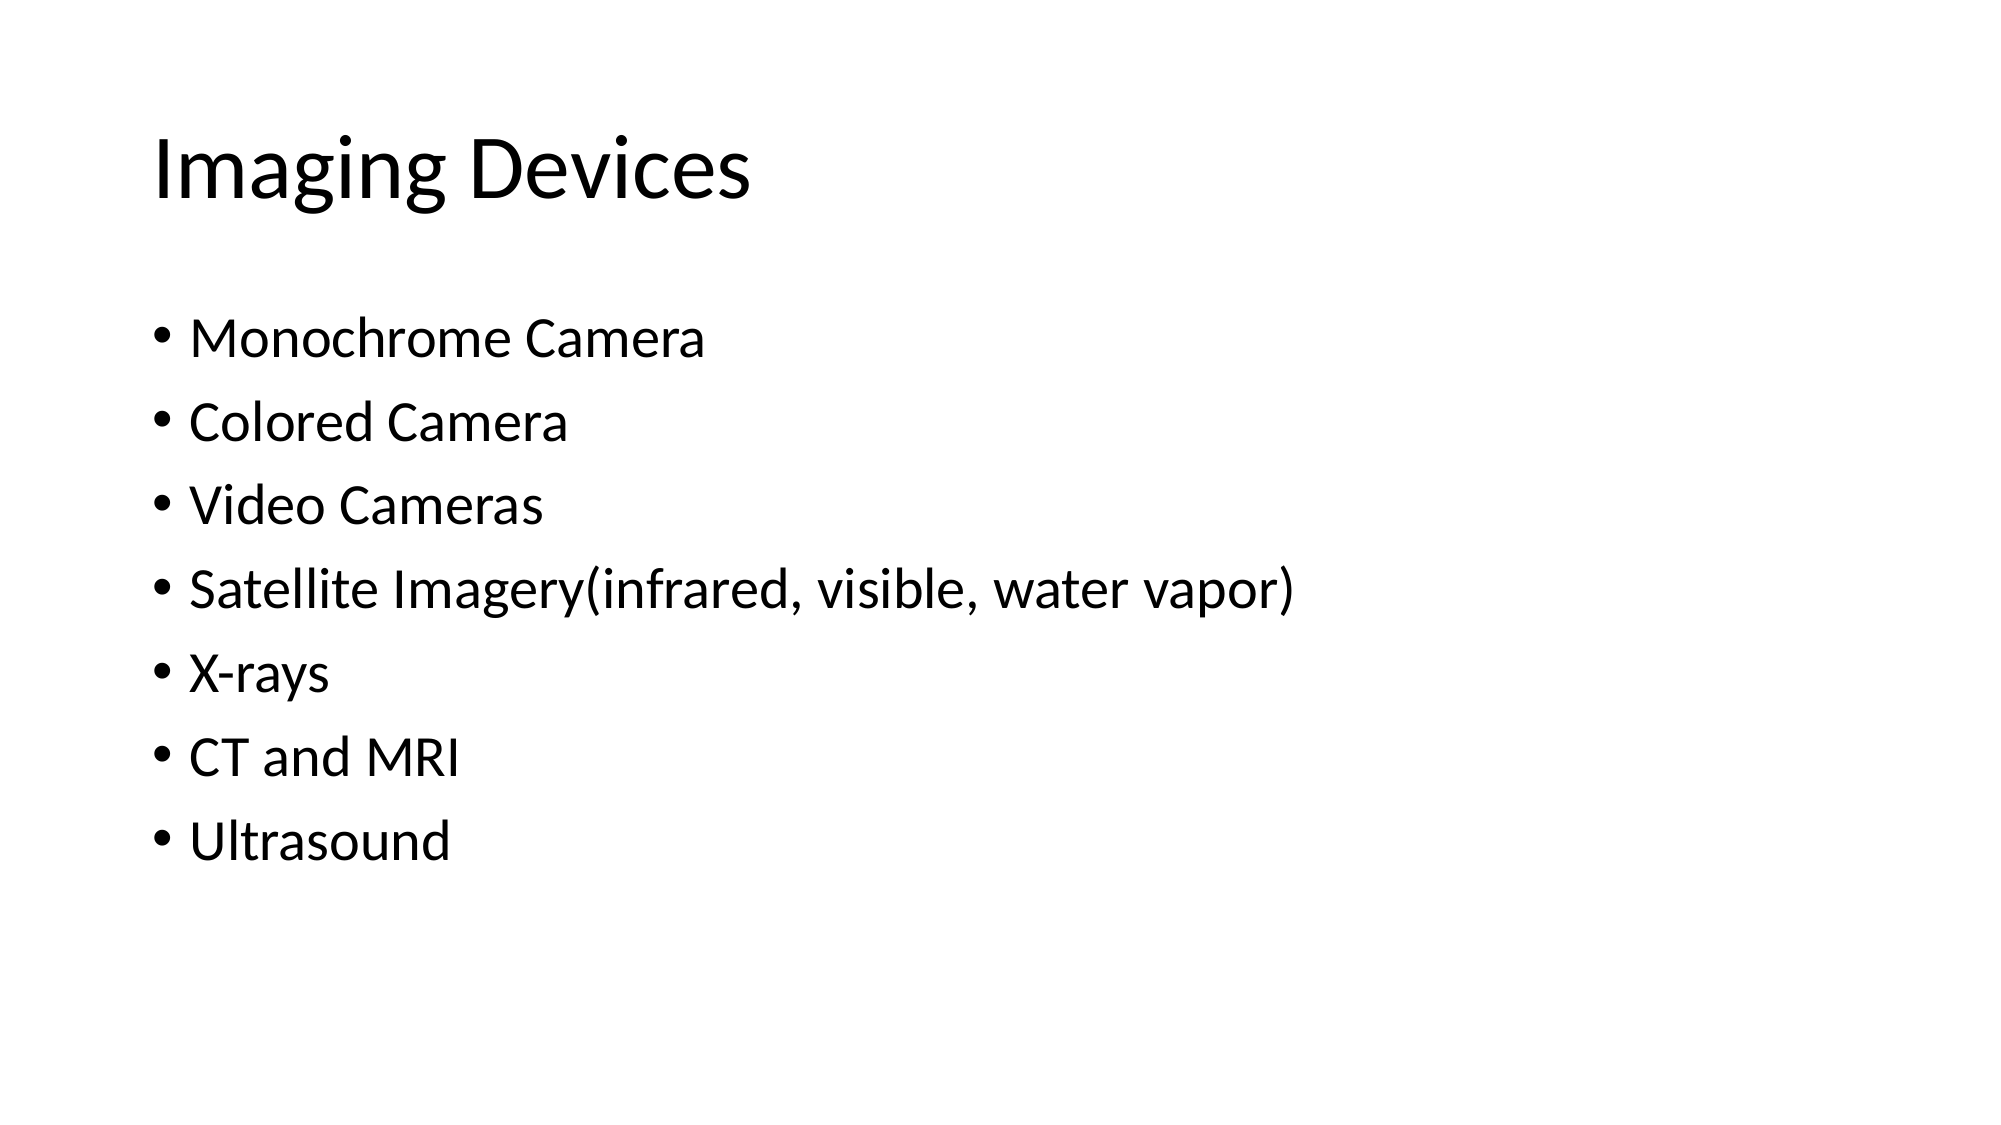

# Imaging Devices
Monochrome Camera
Colored Camera
Video Cameras
Satellite Imagery(infrared, visible, water vapor)
X-rays
CT and MRI
Ultrasound